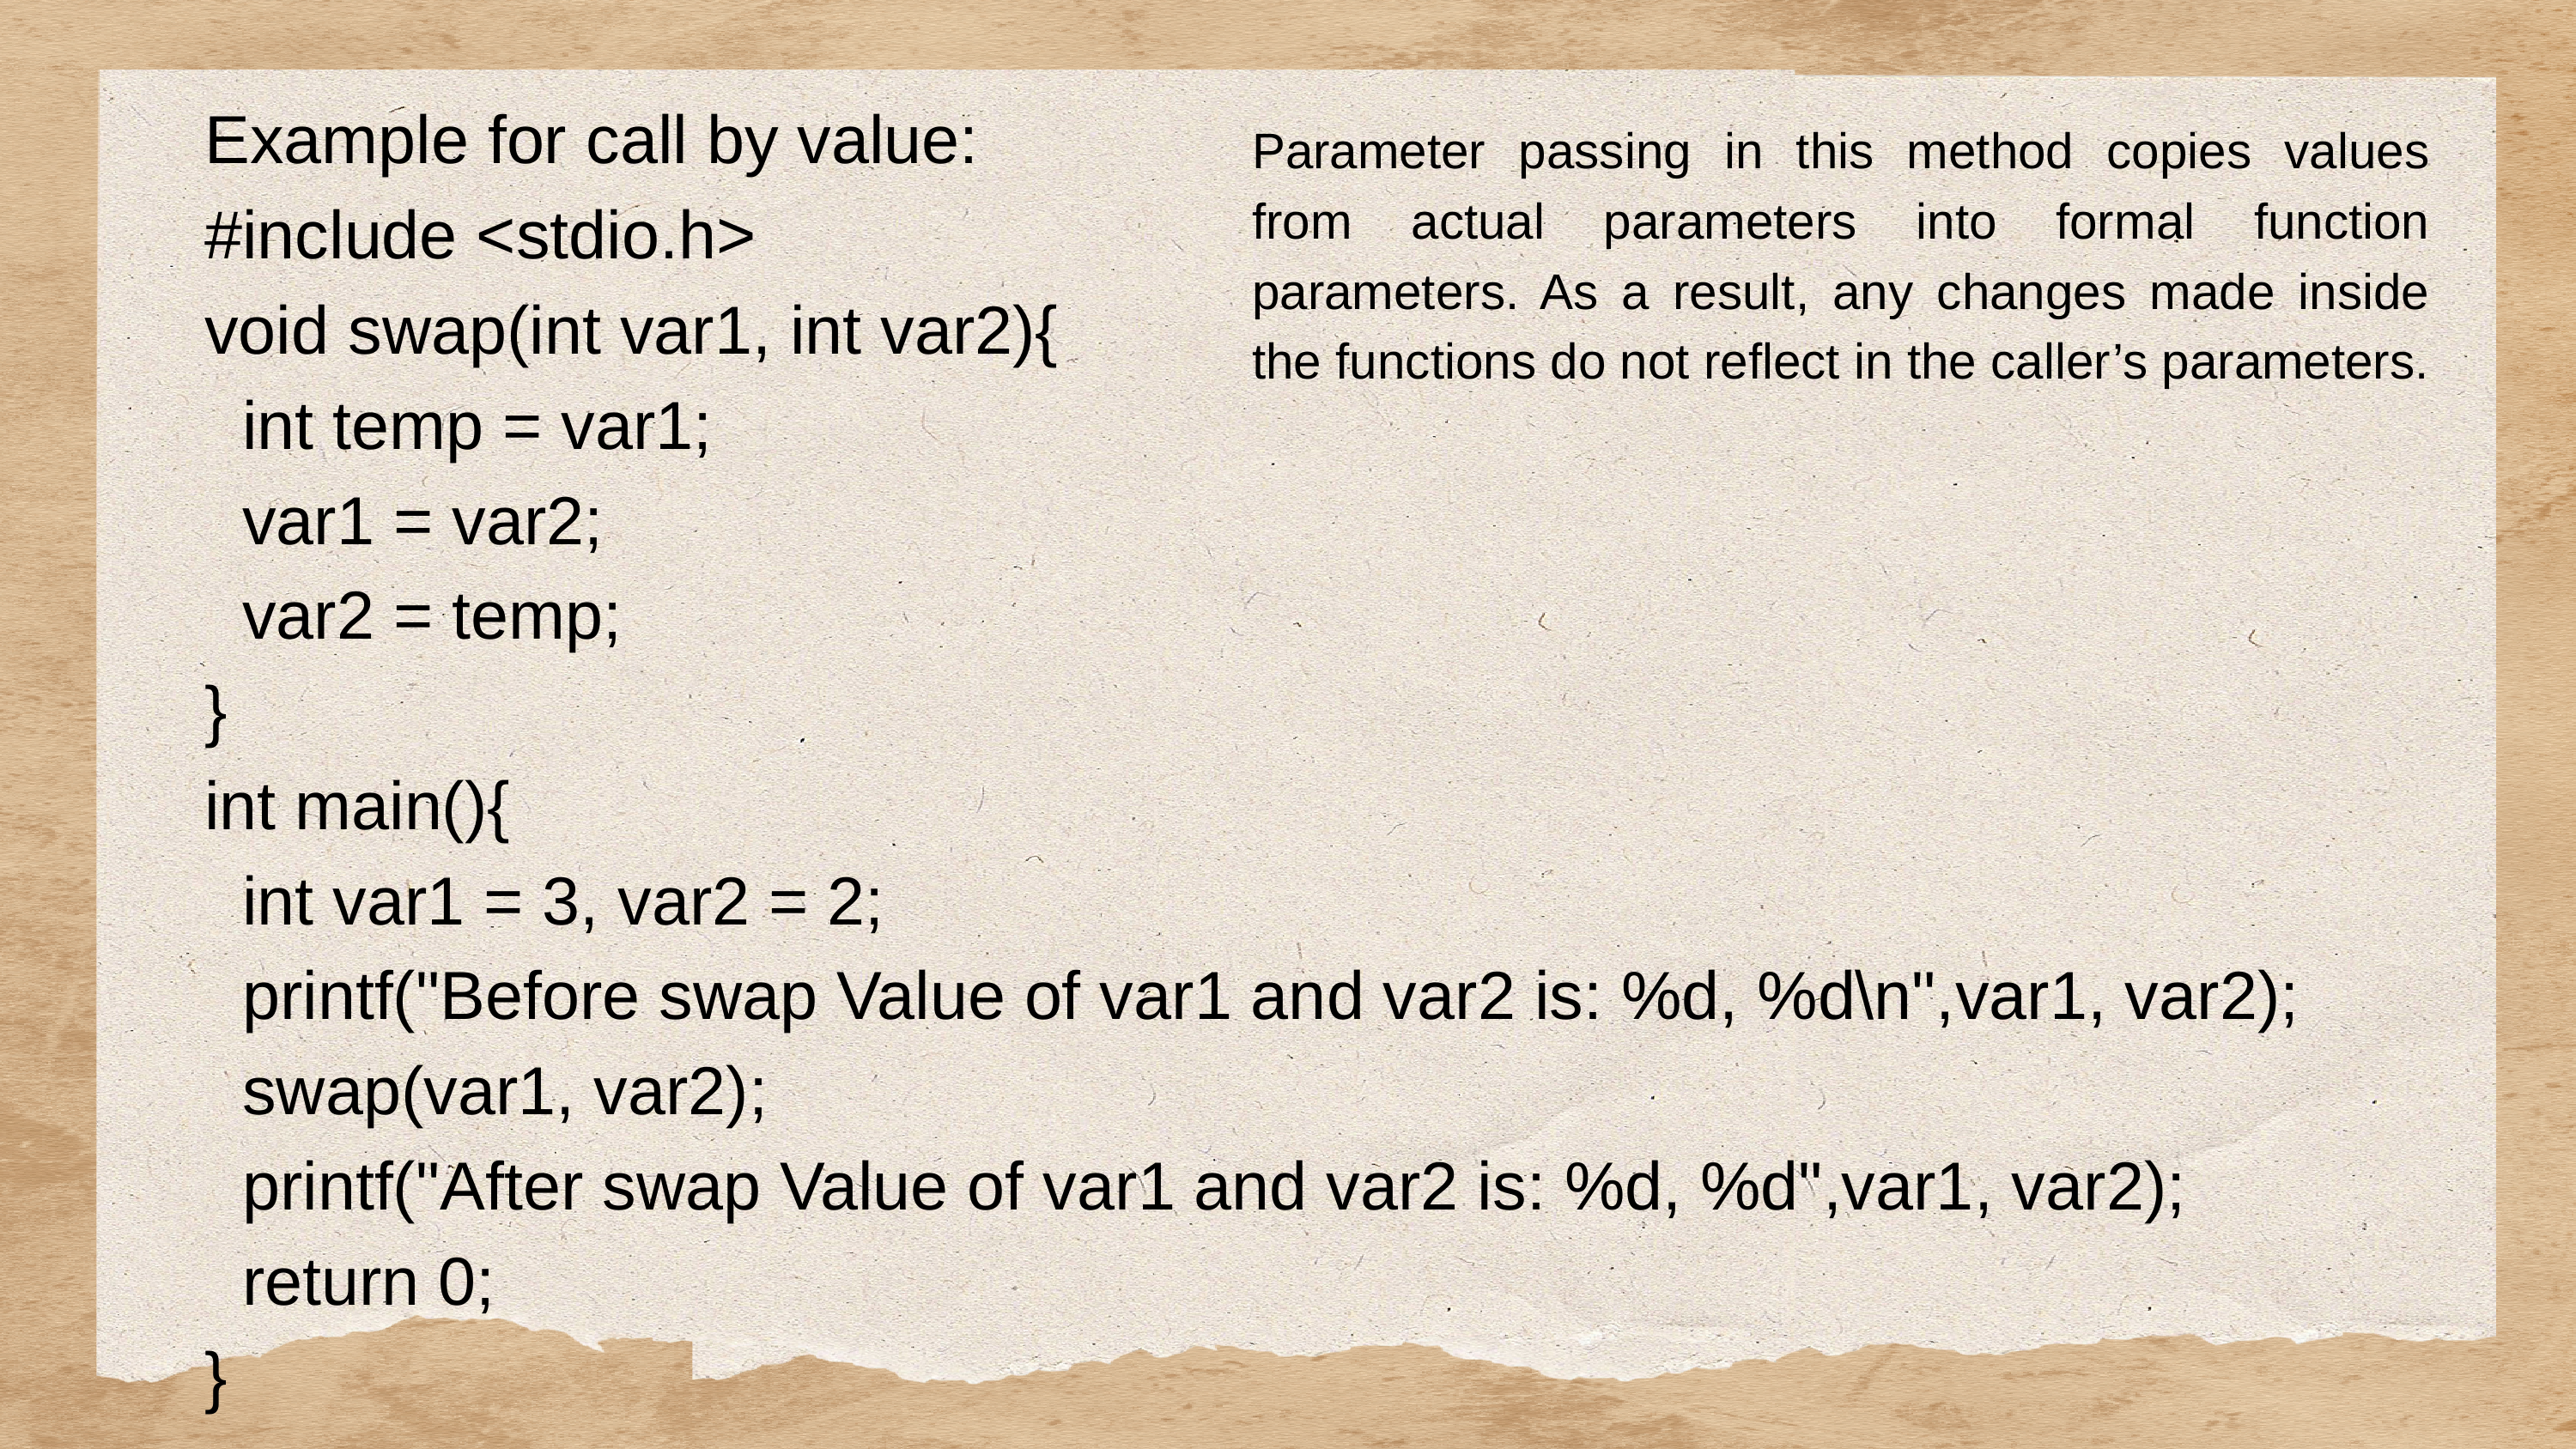

Example for call by value:
#include <stdio.h>
void swap(int var1, int var2){
  int temp = var1;
  var1 = var2;
  var2 = temp;
}
int main(){
  int var1 = 3, var2 = 2;
  printf("Before swap Value of var1 and var2 is: %d, %d\n",var1, var2);
  swap(var1, var2);
  printf("After swap Value of var1 and var2 is: %d, %d",var1, var2);
  return 0;
}

Parameter passing in this method copies values from actual parameters into formal function parameters. As a result, any changes made inside the functions do not reflect in the caller’s parameters.